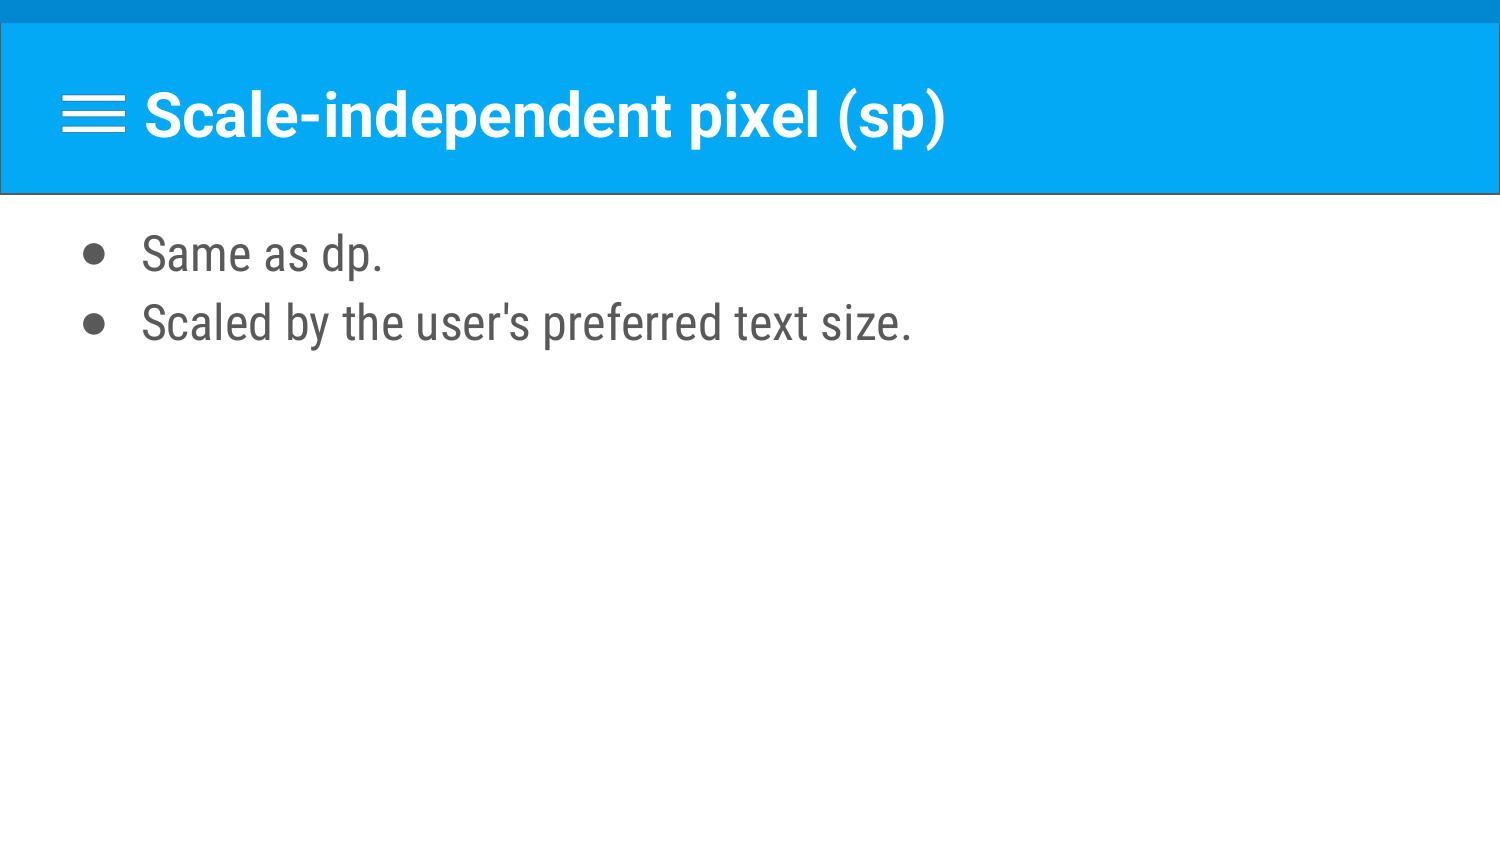

# Scale-independent pixel (sp)
Same as dp.
Scaled by the user's preferred text size.